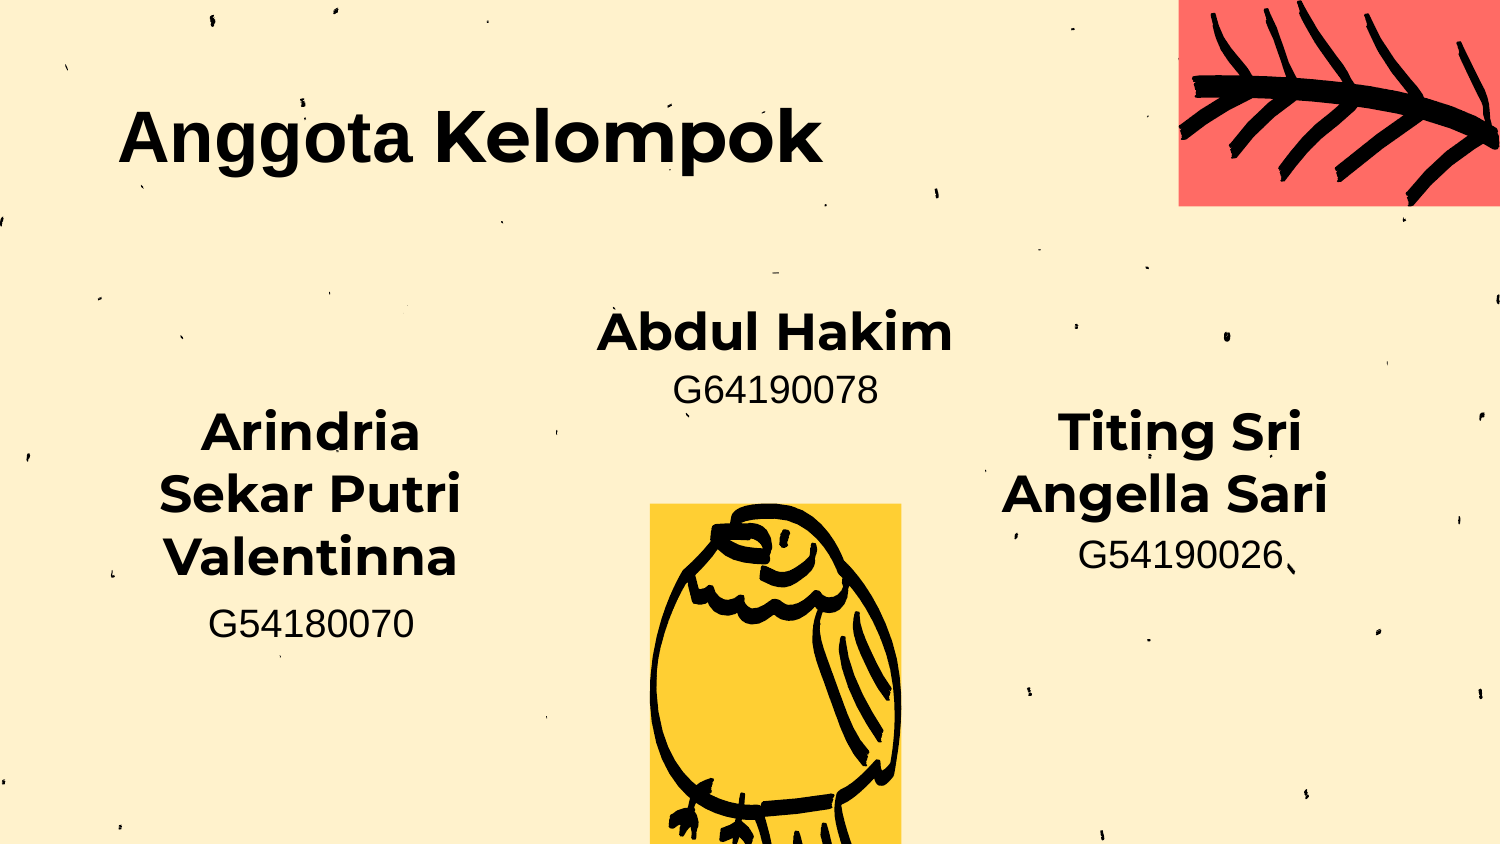

# Anggota Kelompok
Abdul Hakim
G64190078
Arindria Sekar Putri Valentinna
Titing Sri Angella Sari

G54190026
G54180070